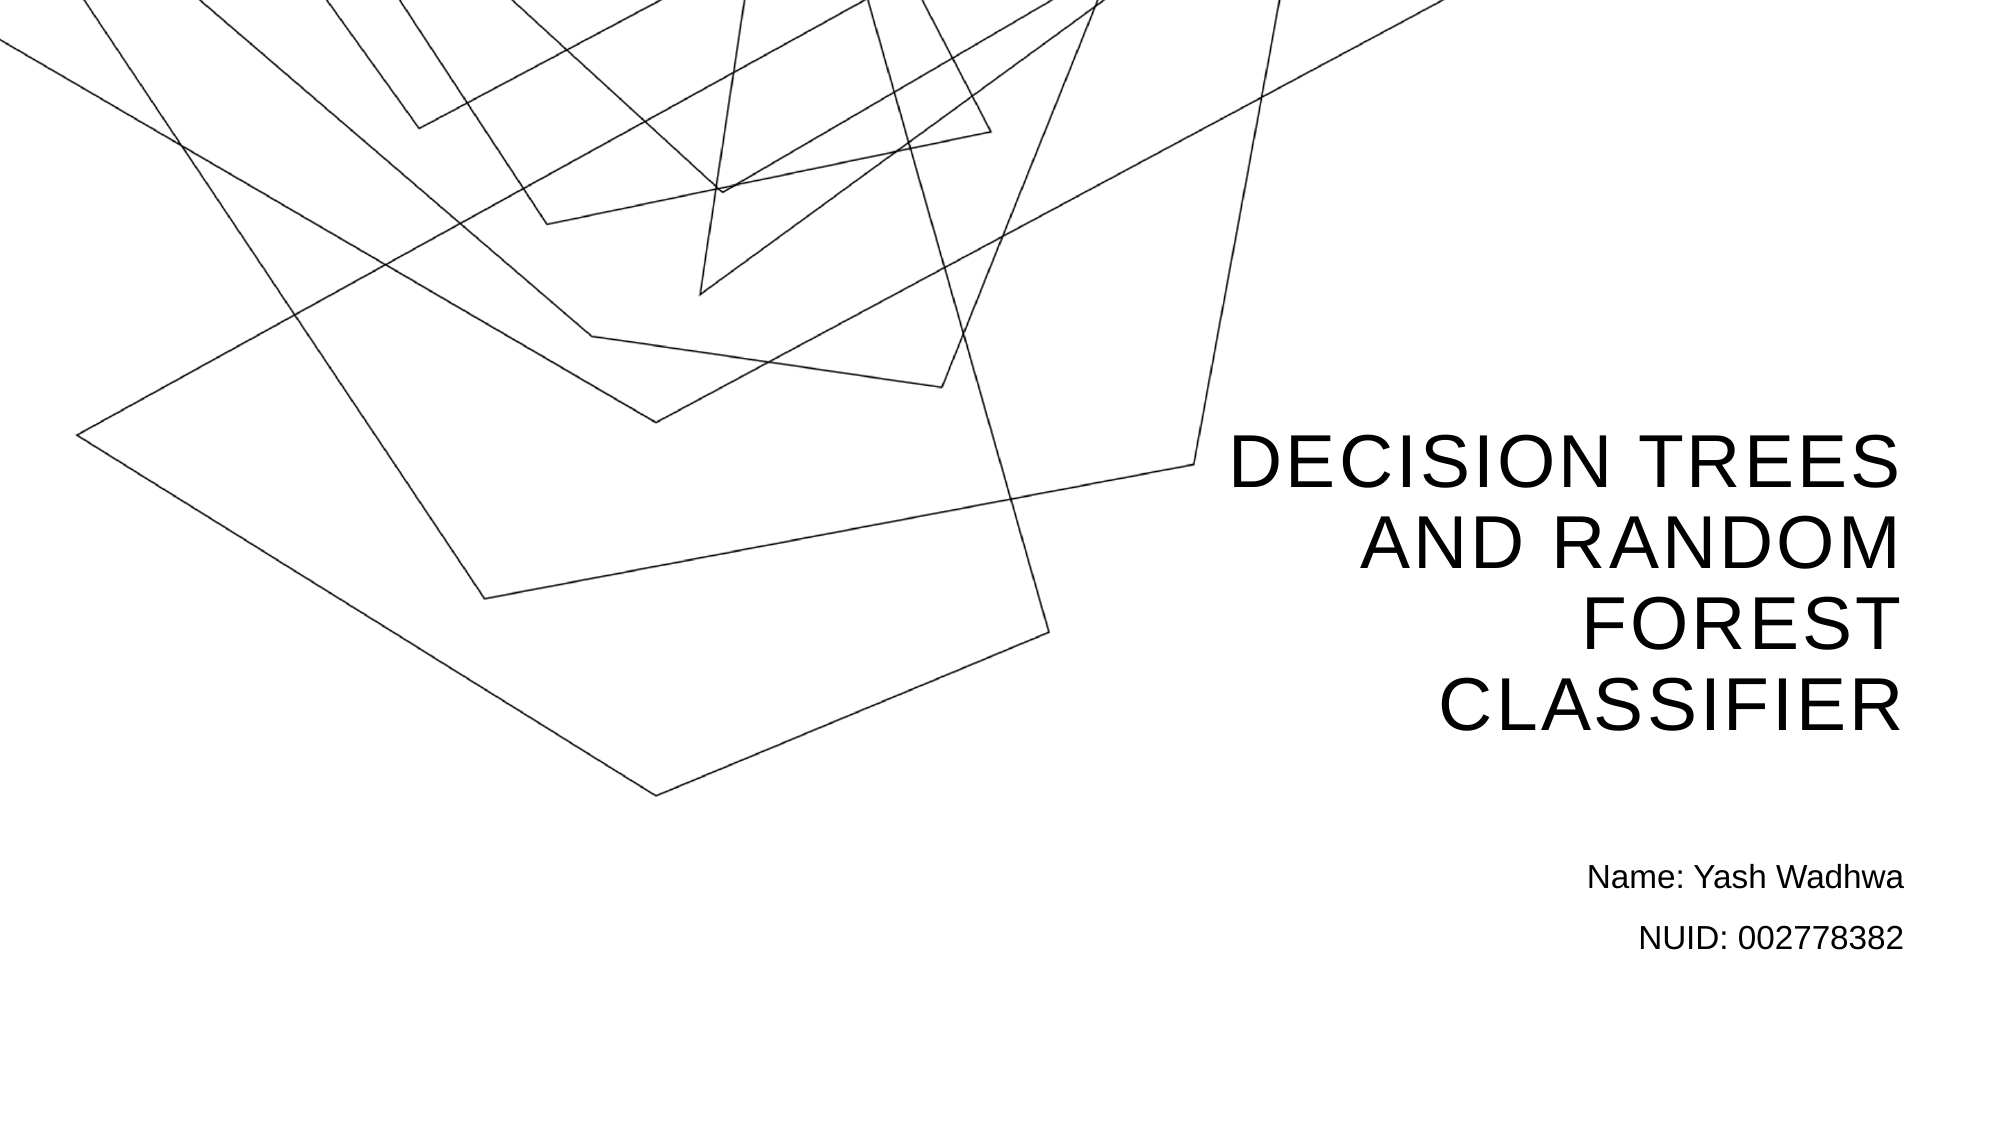

# DECISION TREES AND RANDOM FOREST classifier

Name: Yash Wadhwa
NUID: 002778382